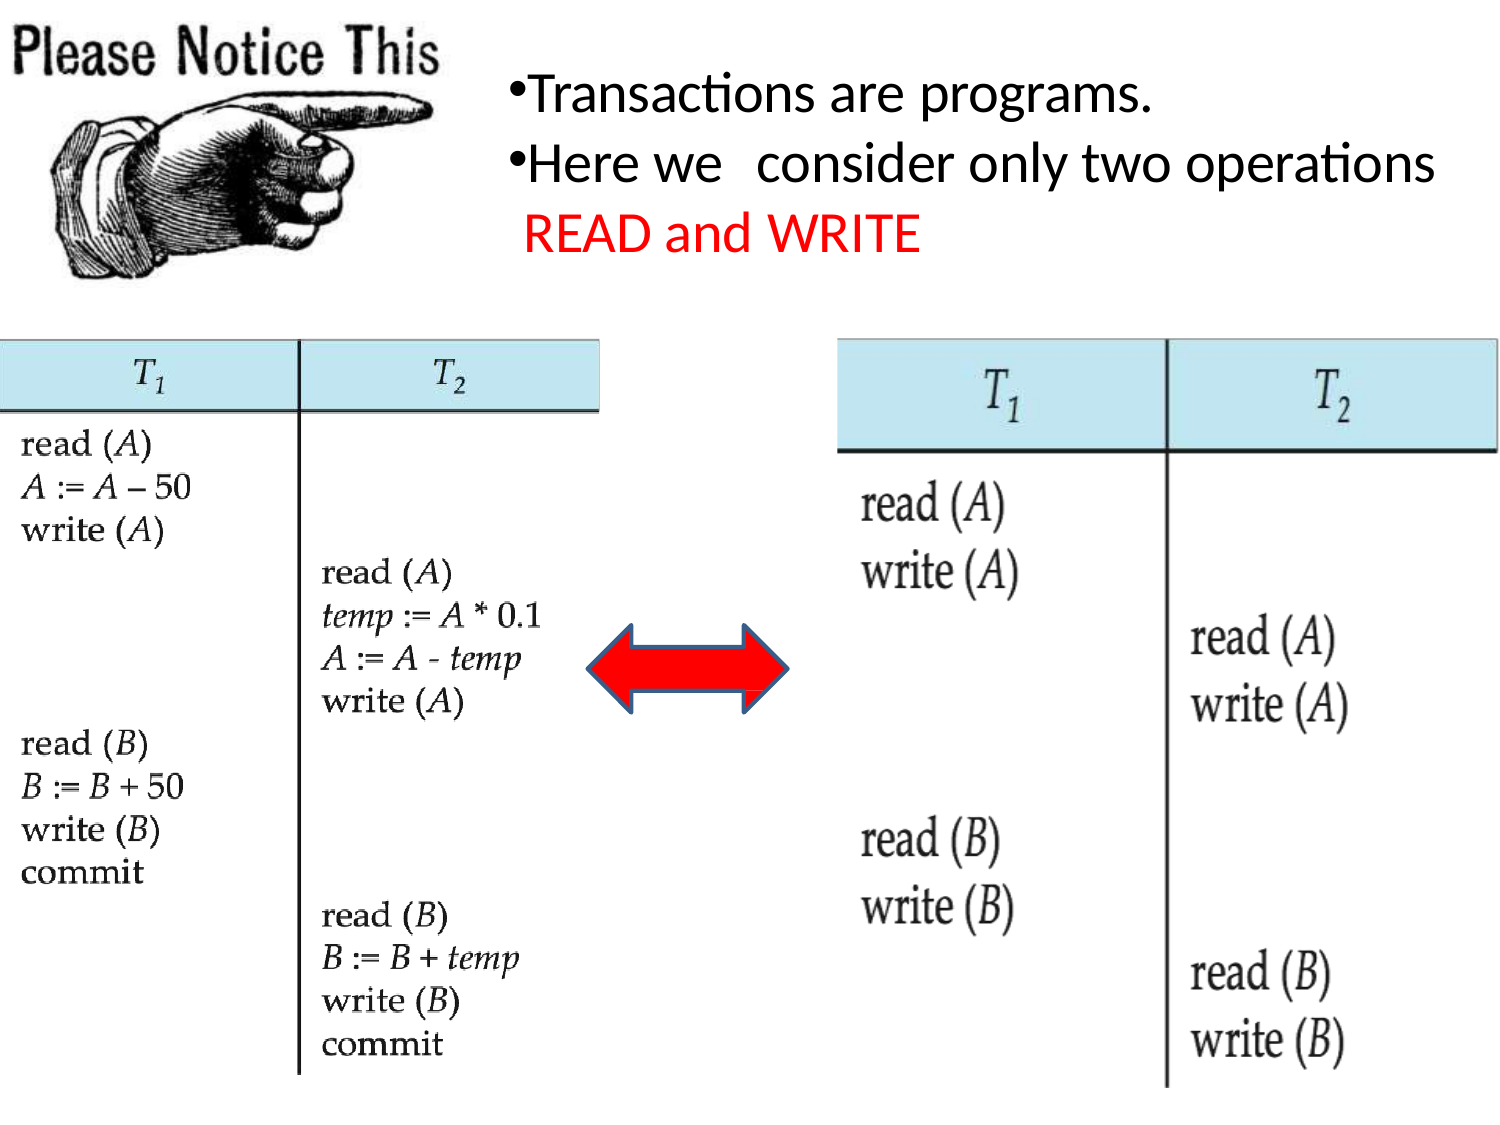

Transactions are programs.
Here we	consider only two operations  READ and WRITE